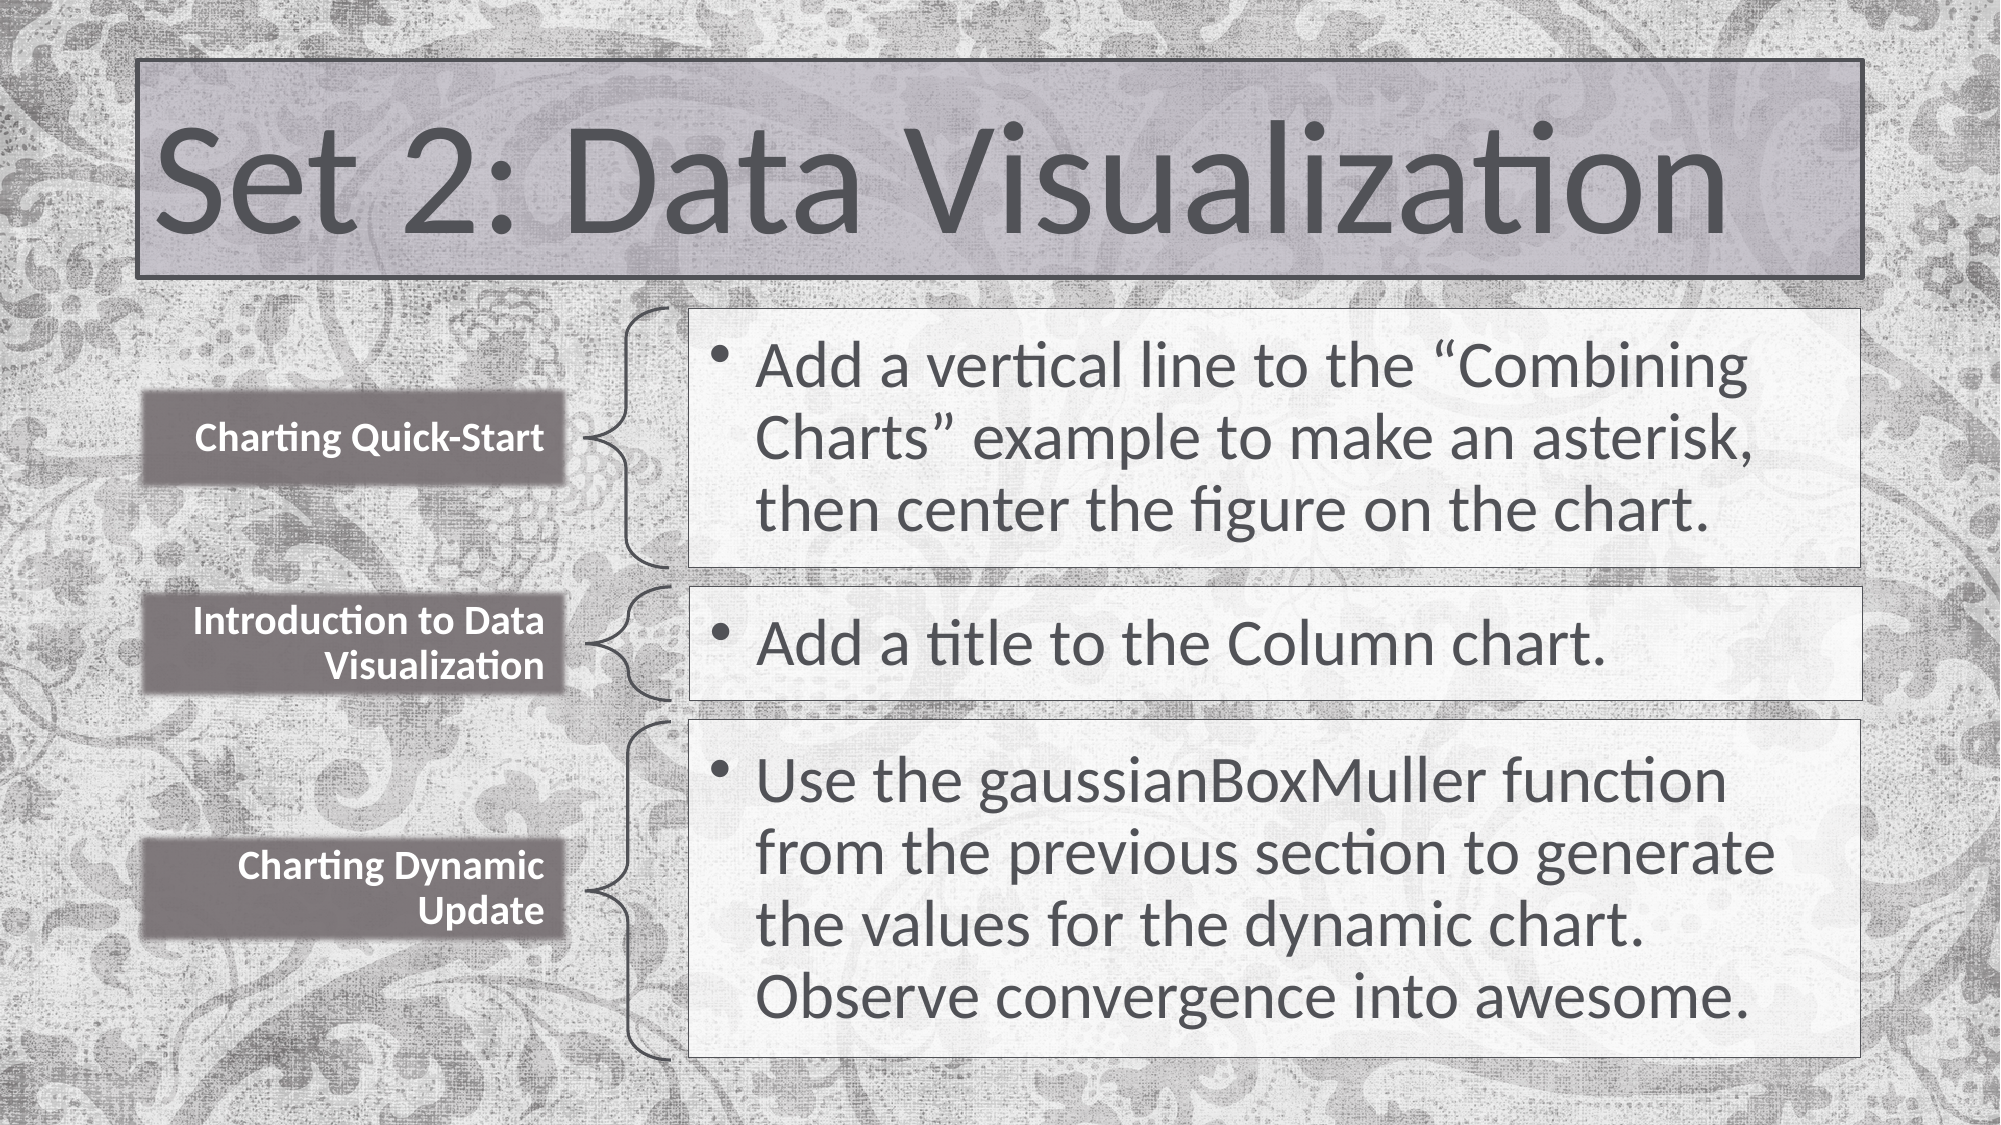

# Set 2: Data Visualization
Charting Quick-Start
Add a vertical line to the “Combining Charts” example to make an asterisk, then center the figure on the chart.
Introduction to Data Visualization
Add a title to the Column chart.
Charting Dynamic Update
Use the gaussianBoxMuller function from the previous section to generate the values for the dynamic chart. Observe convergence into awesome.